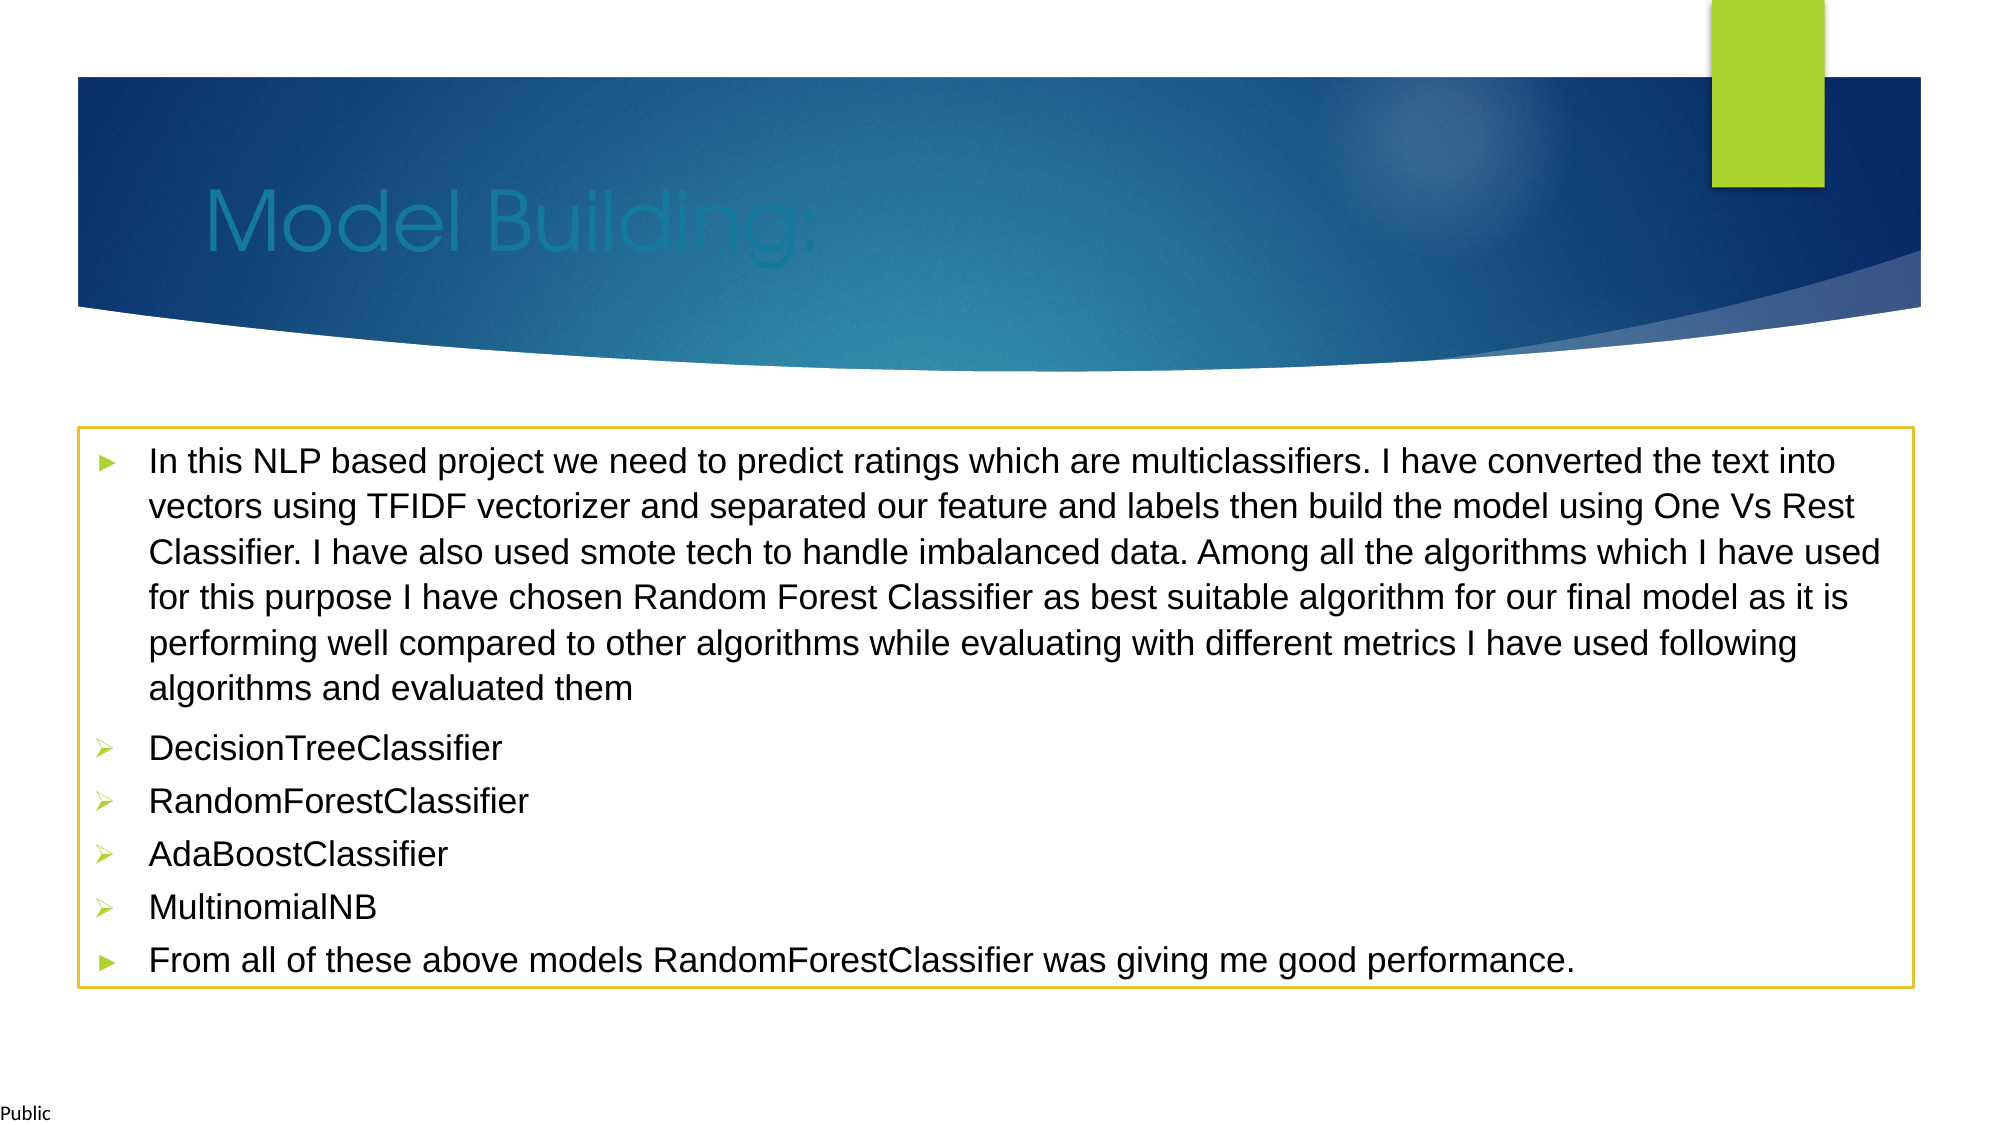

# Model Building:
In this NLP based project we need to predict ratings which are multiclassifiers. I have converted the text into vectors using TFIDF vectorizer and separated our feature and labels then build the model using One Vs Rest Classifier. I have also used smote tech to handle imbalanced data. Among all the algorithms which I have used for this purpose I have chosen Random Forest Classifier as best suitable algorithm for our final model as it is performing well compared to other algorithms while evaluating with different metrics I have used following algorithms and evaluated them
DecisionTreeClassifier
RandomForestClassifier
AdaBoostClassifier
MultinomialNB
From all of these above models RandomForestClassifier was giving me good performance.